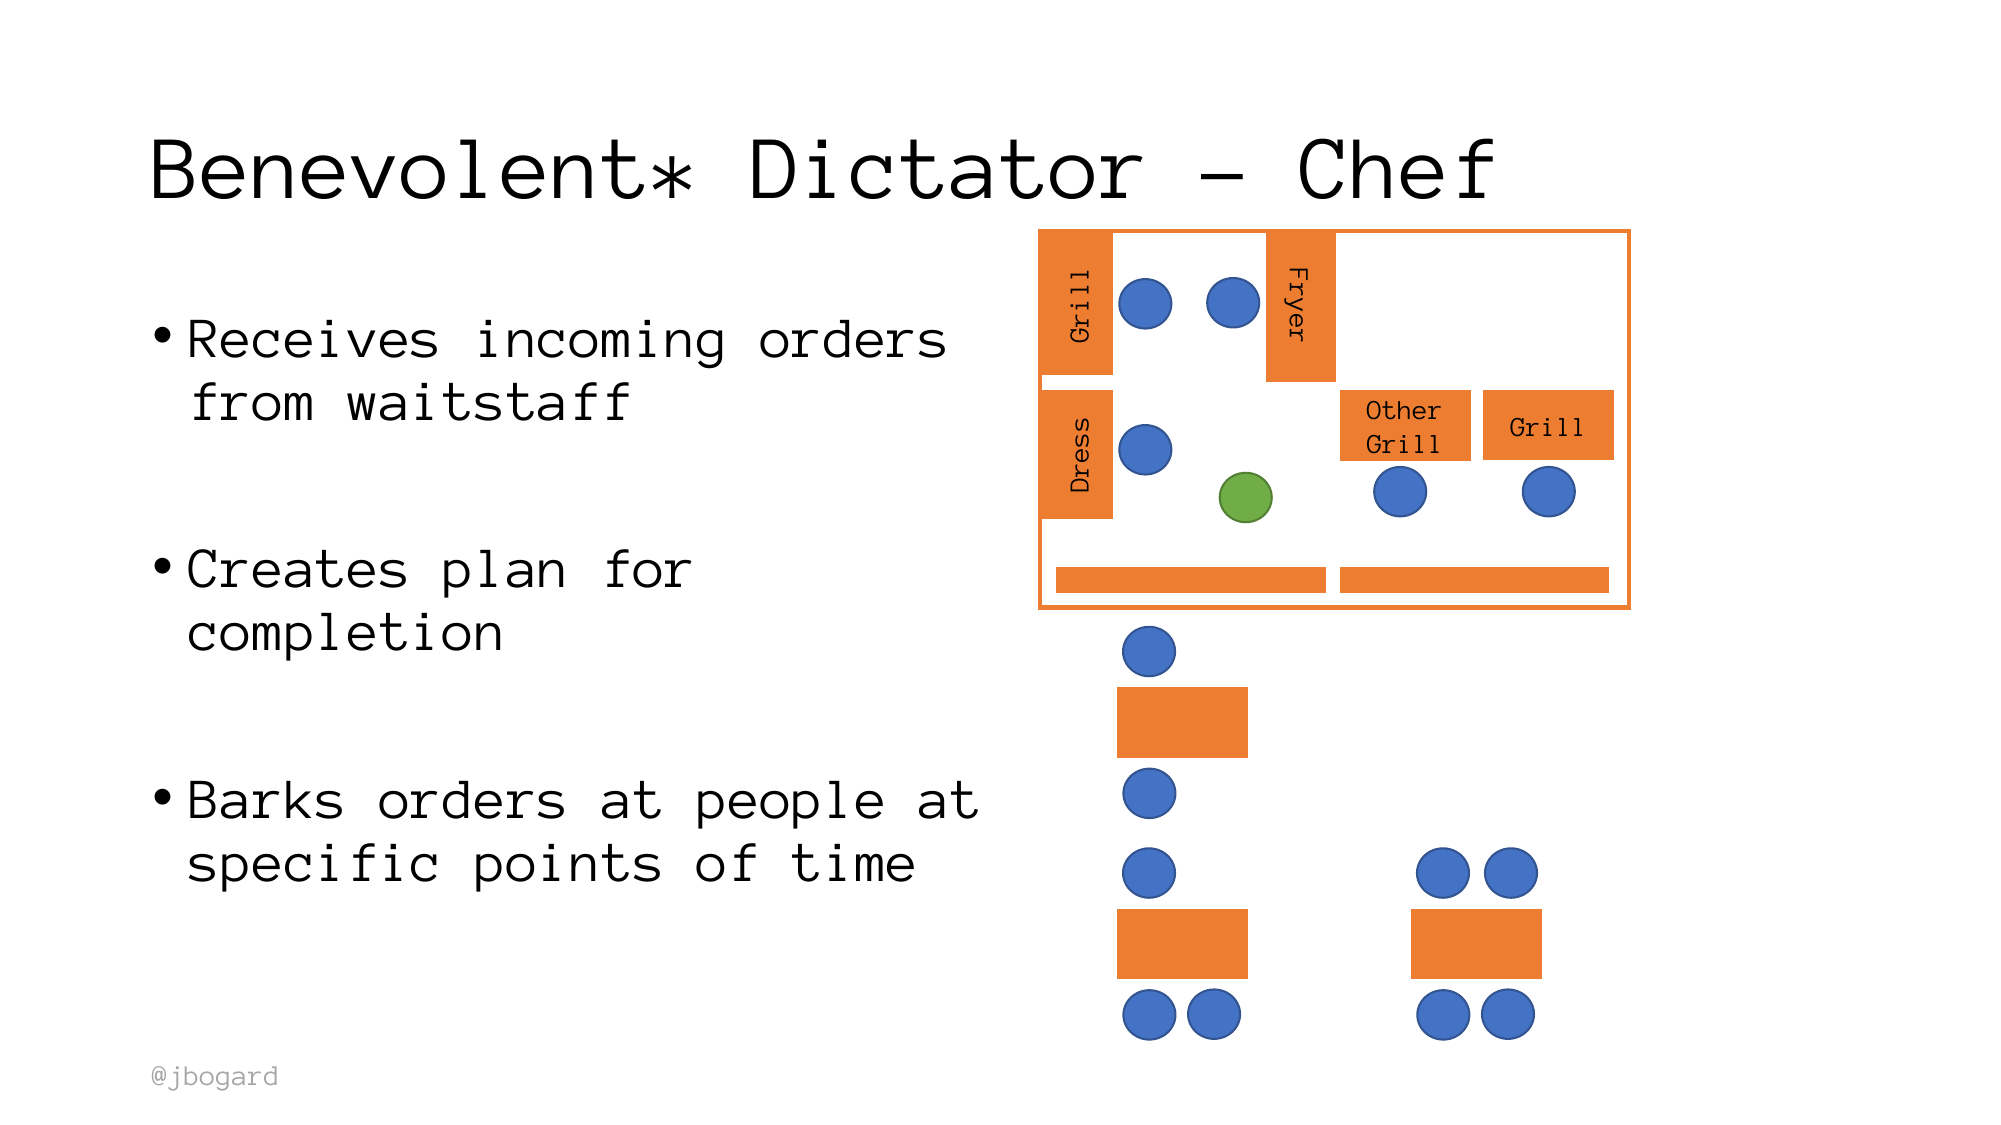

# Benevolent* Dictator - Chef

Grill
Fryer

Receives incoming orders from waitstaff

Creates plan for completion

Barks orders at people at specific points of time
Grill
Other Grill
Dress